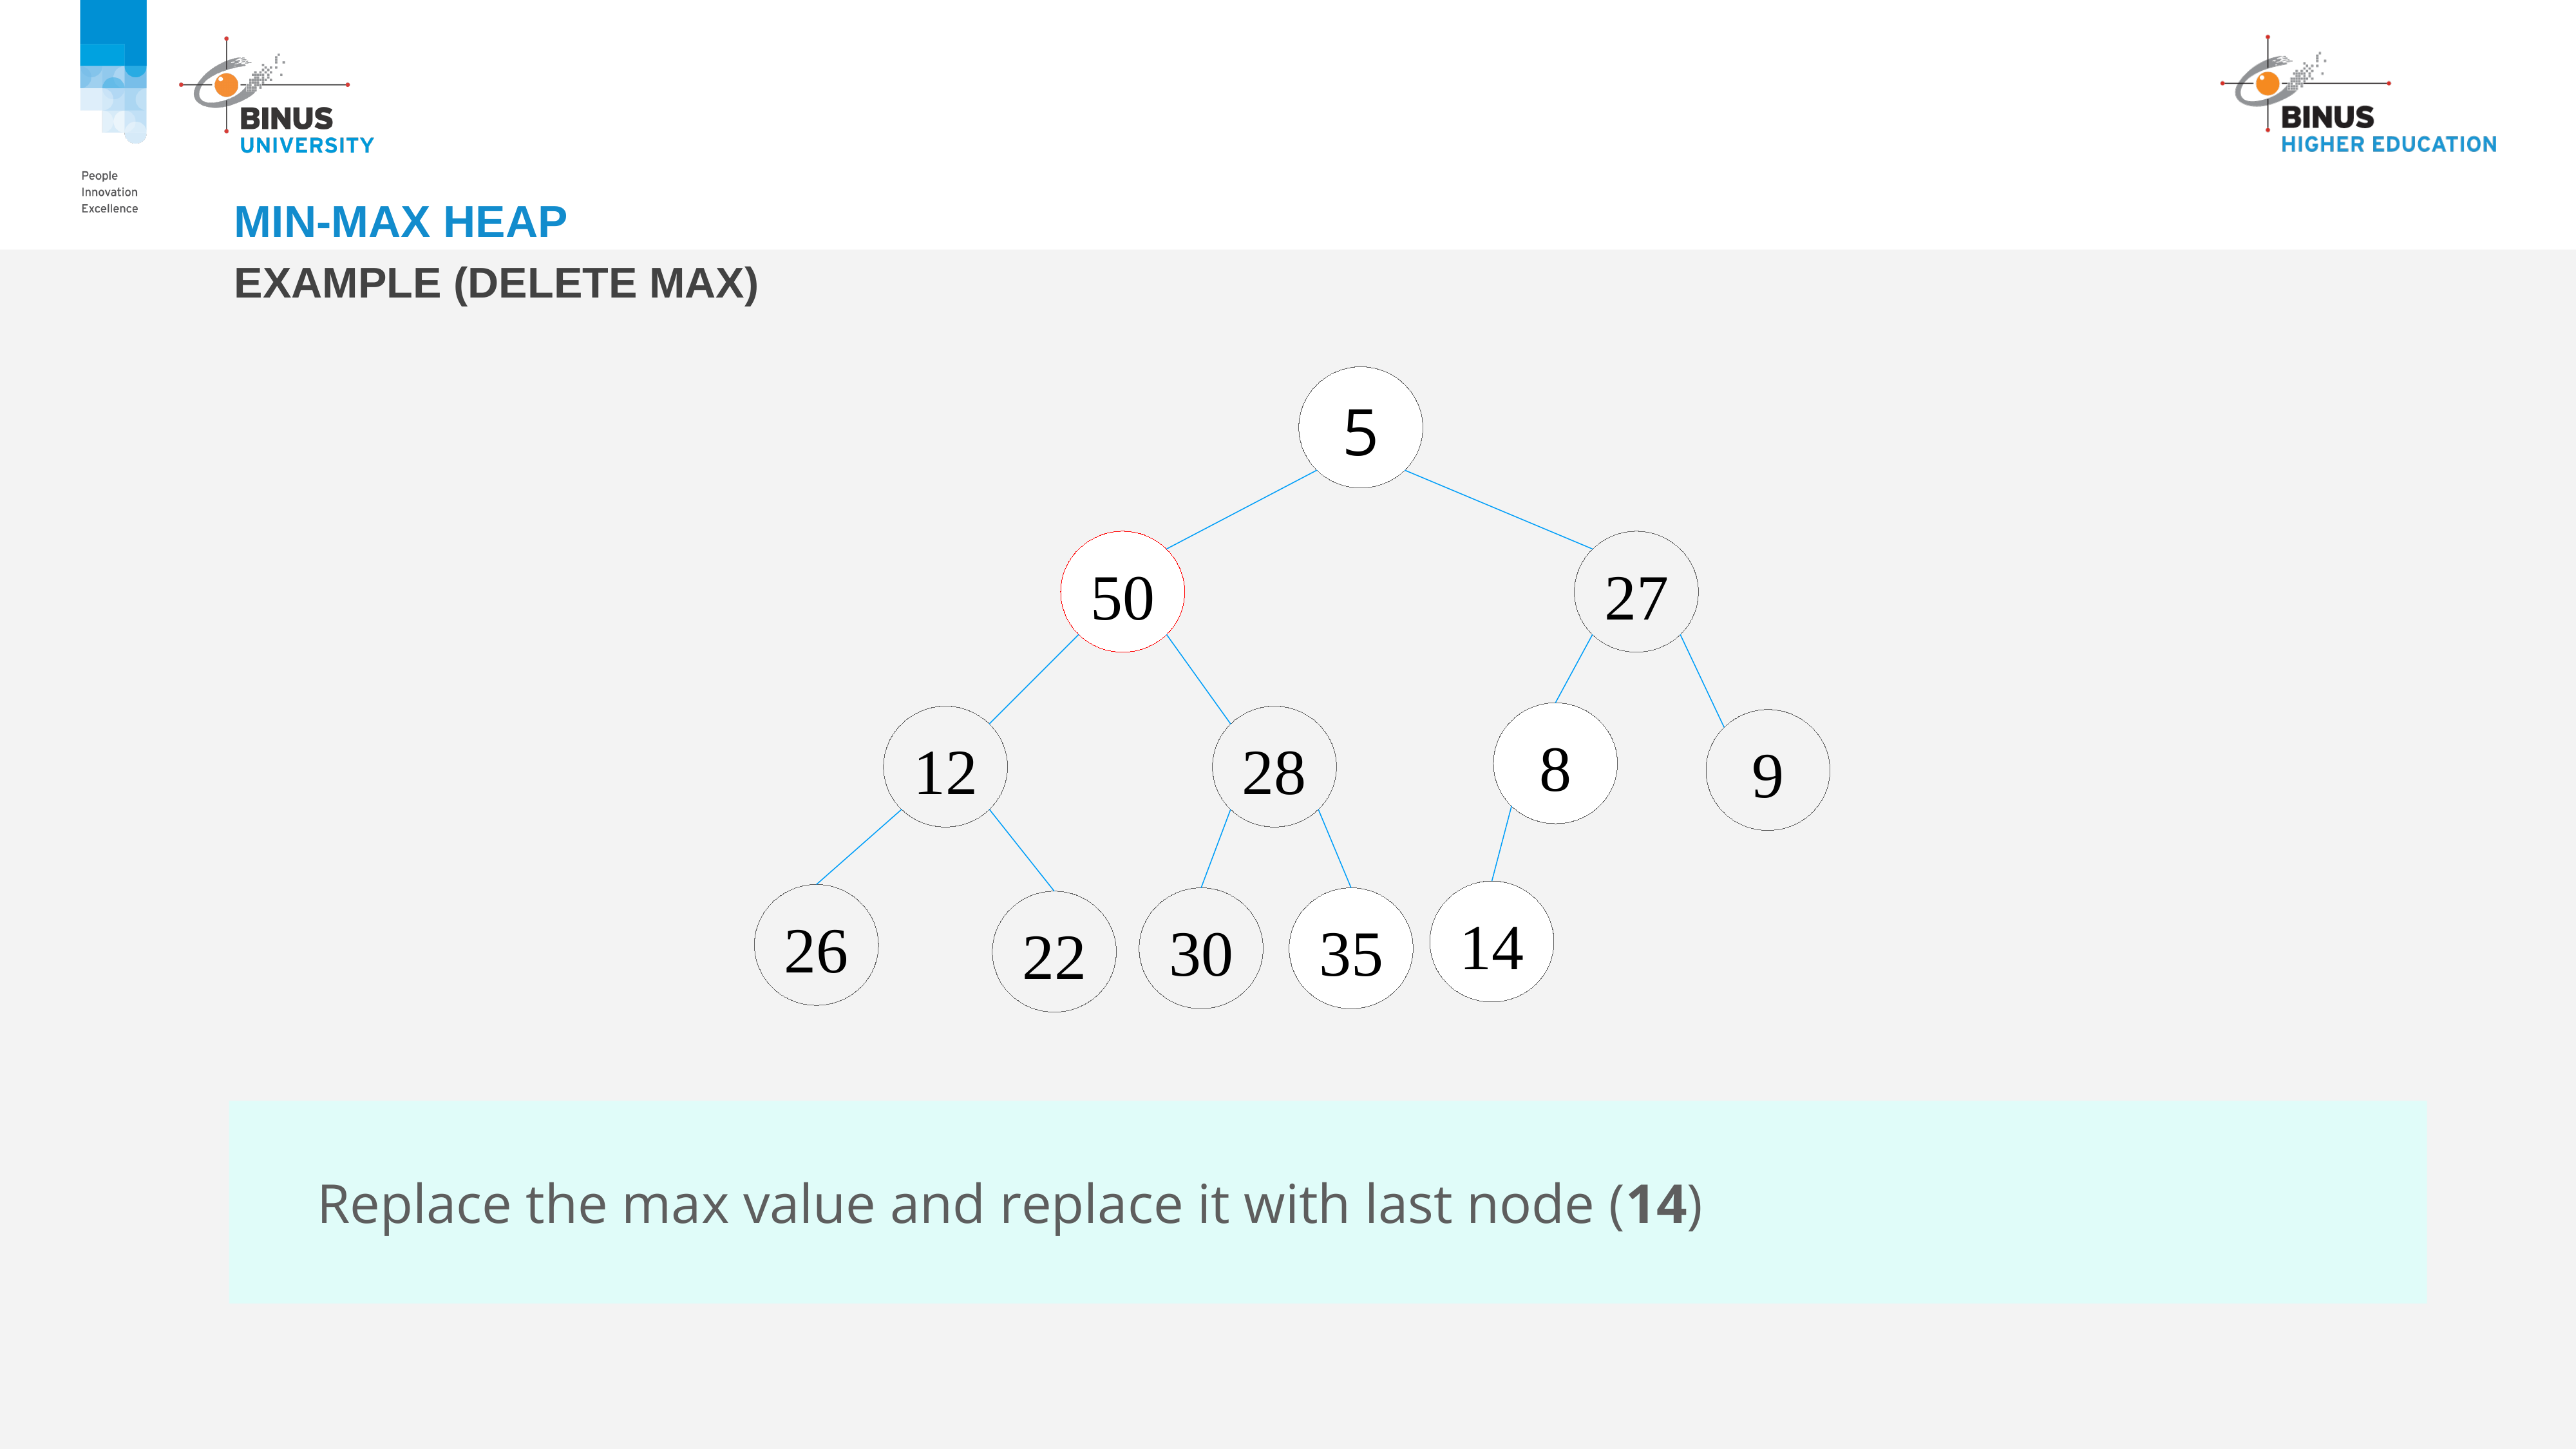

# Min-Max Heap
EXAMPLE (Delete Max)

5
50
27
8
12
28
9
14
26
30
35
22

Replace the max value and replace it with last node (14)